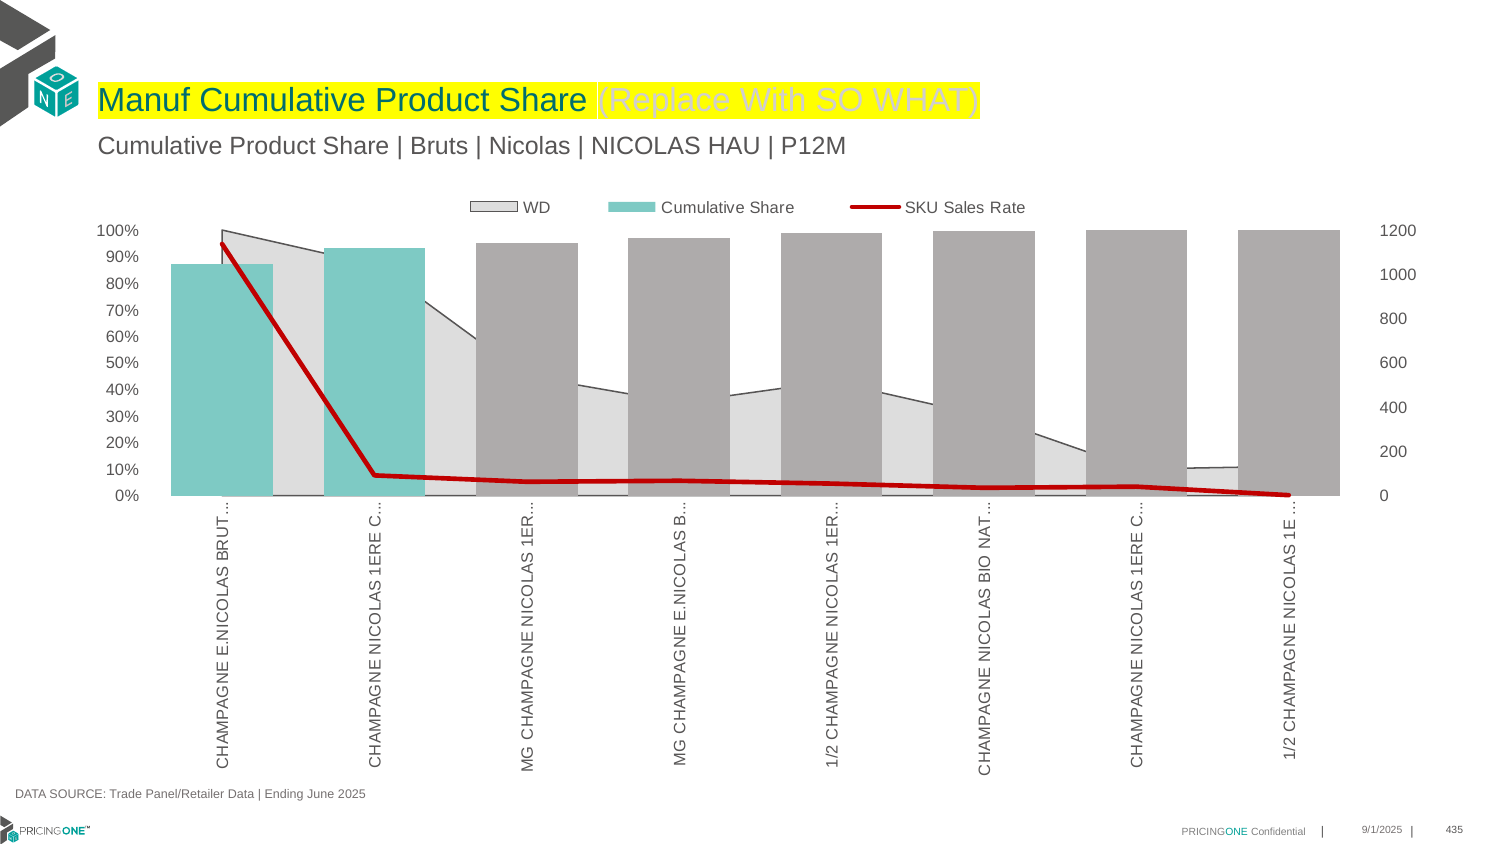

# Manuf Cumulative Product Share (Replace With SO WHAT)
Cumulative Product Share | Bruts | Nicolas | NICOLAS HAU | P12M

### Chart

| Category | WD | Cumulative Share | SKU Sales Rate |
|---|---|---|---|
| CHAMPAGNE E.NICOLAS BRUT 1CT X 750ML | 1.0 | 0.8705834615708522 | 1137.13 |
| CHAMPAGNE NICOLAS 1ERE CUVEE 1CT X 750ML | 0.87 | 0.931394841406555 | 91.29885057471265 |
| MG CHAMPAGNE NICOLAS 1ERE CUVE 1CT X 1500ML | 0.45 | 0.952839216947258 | 62.24444444444445 |
| MG CHAMPAGNE E.NICOLAS BRUT 1CT X 1500ML | 0.35 | 0.9708230934717533 | 67.11428571428571 |
| 1/2 CHAMPAGNE NICOLAS 1ERE CUV 1CT X 375ML | 0.43 | 0.9886155707143787 | 54.04651162790697 |
| CHAMPAGNE NICOLAS BIO NAT 2017 1CT X 750ML | 0.3 | 0.996738556236937 | 35.36666666666667 |
| CHAMPAGNE NICOLAS 1ERE CUV ETU 1CT X 750ML | 0.1 | 0.9998392246032293 | 40.5 |
| 1/2 CHAMPAGNE NICOLAS 1E C BS 1CT X 375ML | 0.11 | 1.0 | 1.9090909090909092 |
DATA SOURCE: Trade Panel/Retailer Data | Ending June 2025

9/1/2025
435